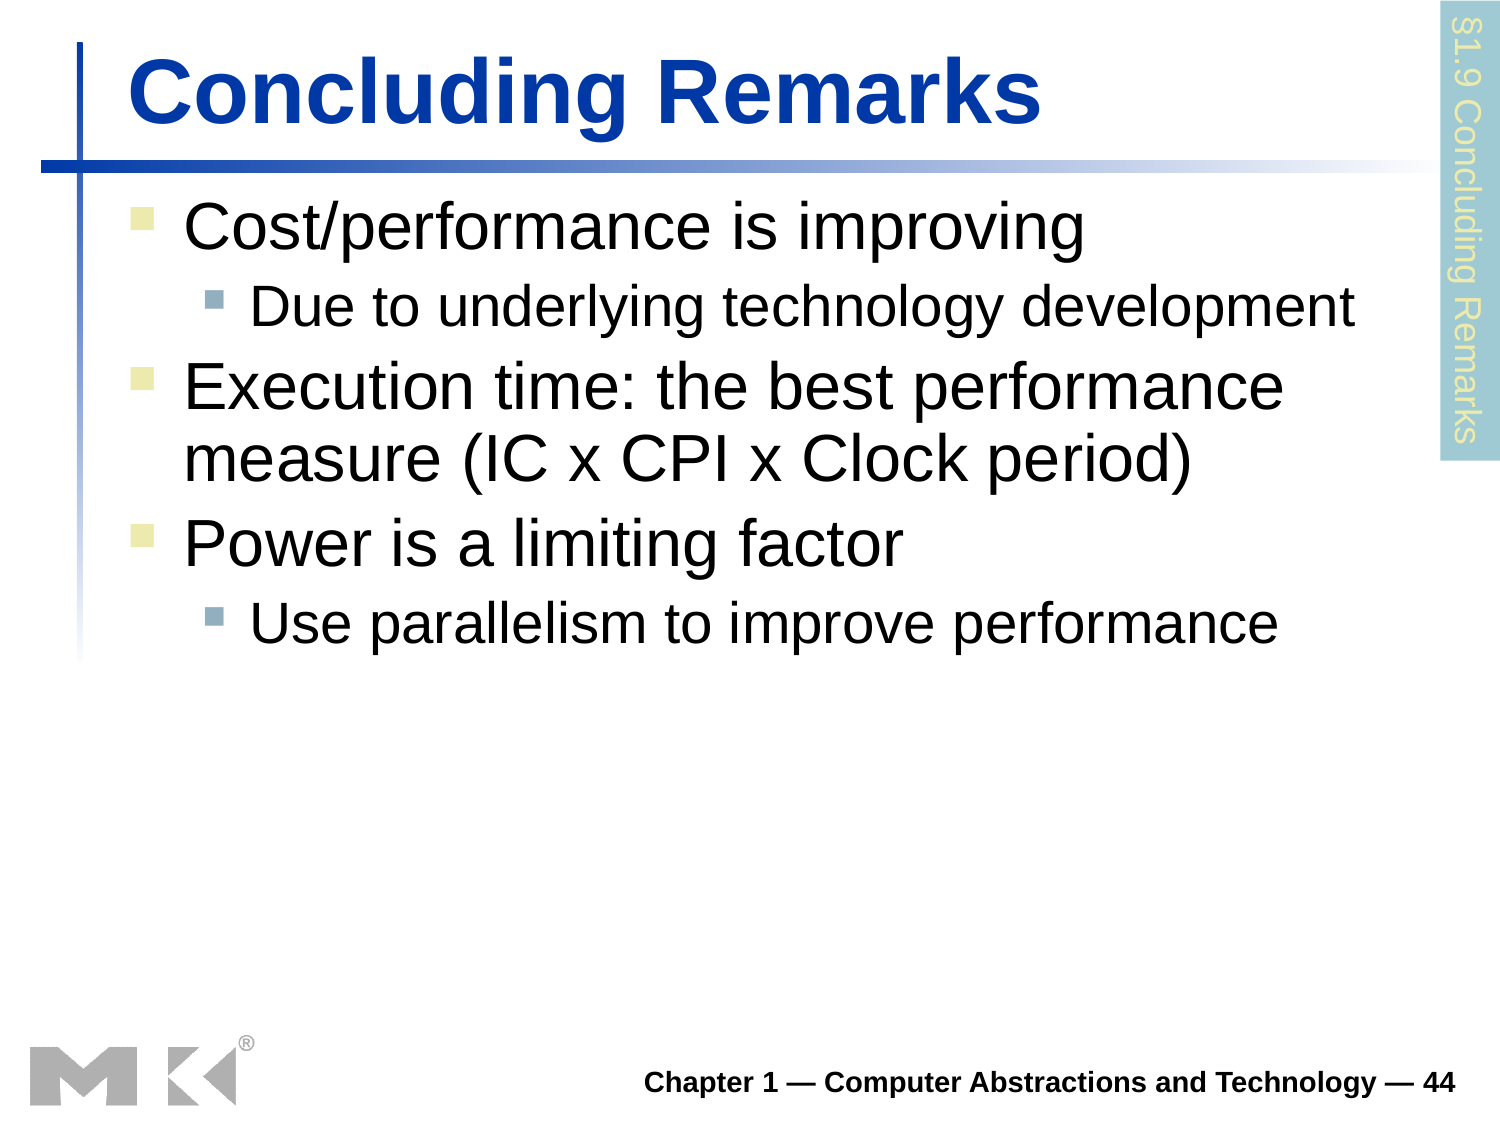

# Concluding Remarks
Cost/performance is improving
Due to underlying technology development
Execution time: the best performance measure (IC x CPI x Clock period)
Power is a limiting factor
Use parallelism to improve performance
§1.9 Concluding Remarks
Chapter 1 — Computer Abstractions and Technology — 44